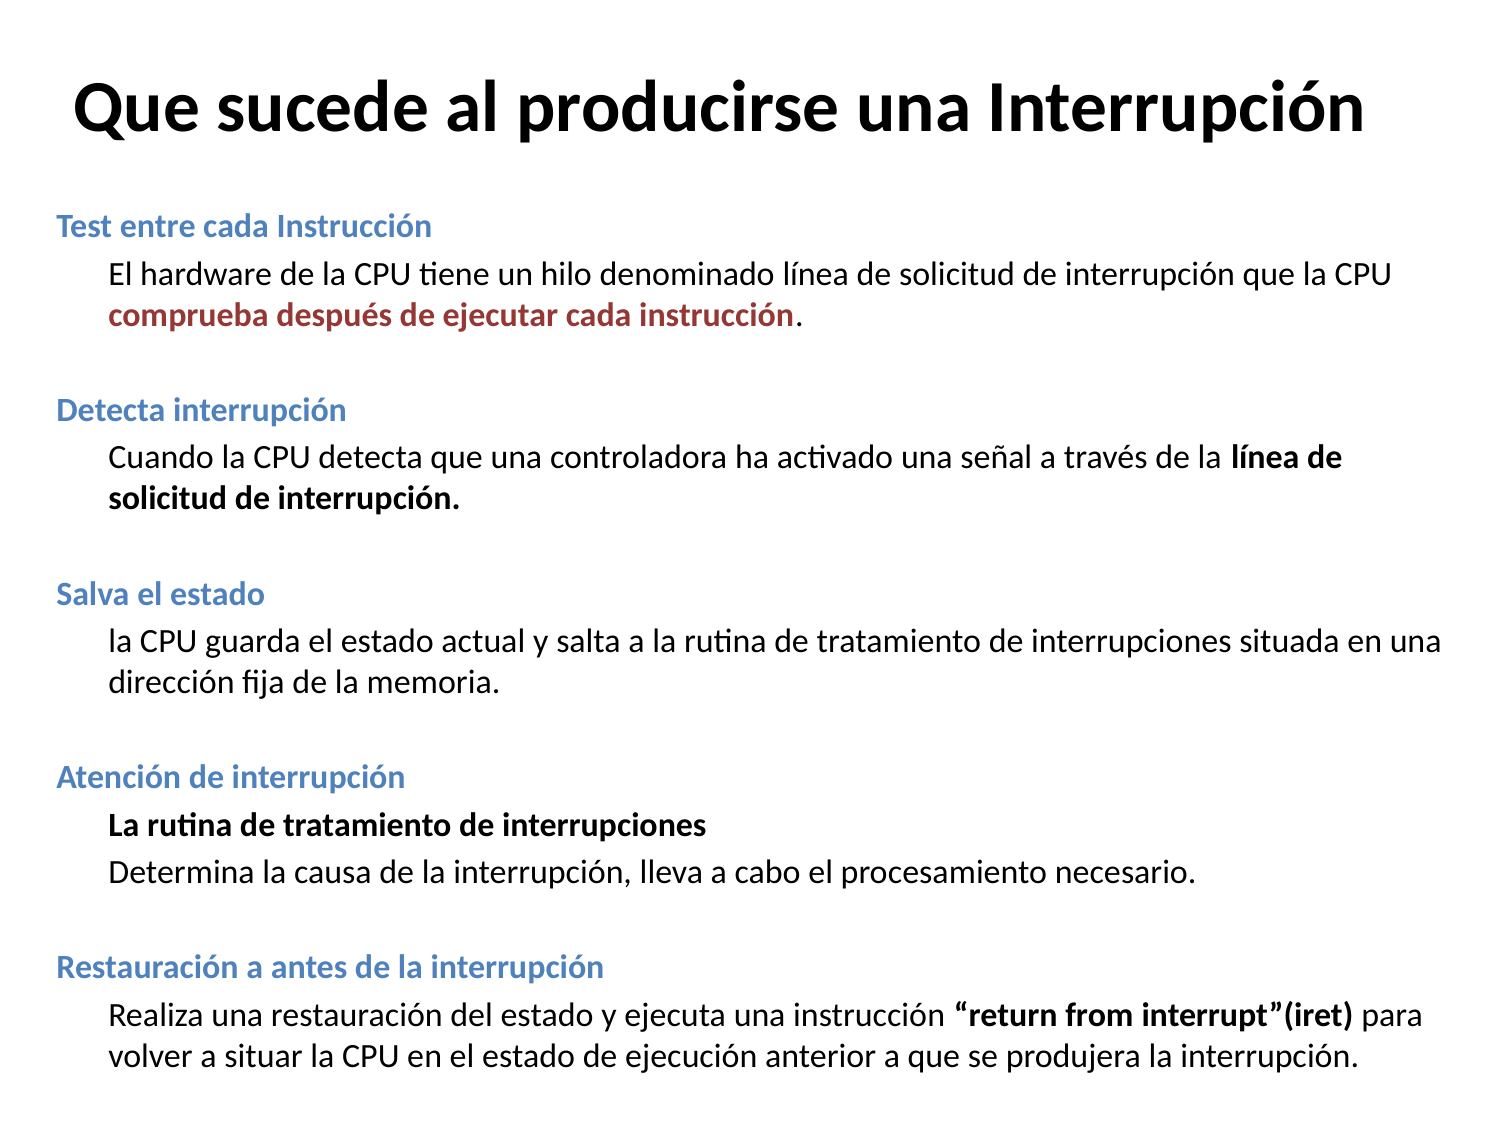

# Que sucede al producirse una Interrupción
Test entre cada Instrucción
	El hardware de la CPU tiene un hilo denominado línea de solicitud de interrupción que la CPU comprueba después de ejecutar cada instrucción.

Detecta interrupción
	Cuando la CPU detecta que una controladora ha activado una señal a través de la línea de solicitud de interrupción.

Salva el estado
	la CPU guarda el estado actual y salta a la rutina de tratamiento de interrupciones situada en una dirección fija de la memoria.

Atención de interrupción
	La rutina de tratamiento de interrupciones
	Determina la causa de la interrupción, lleva a cabo el procesamiento necesario.

Restauración a antes de la interrupción
	Realiza una restauración del estado y ejecuta una instrucción “return from interrupt”(iret) para volver a situar la CPU en el estado de ejecución anterior a que se produjera la interrupción.